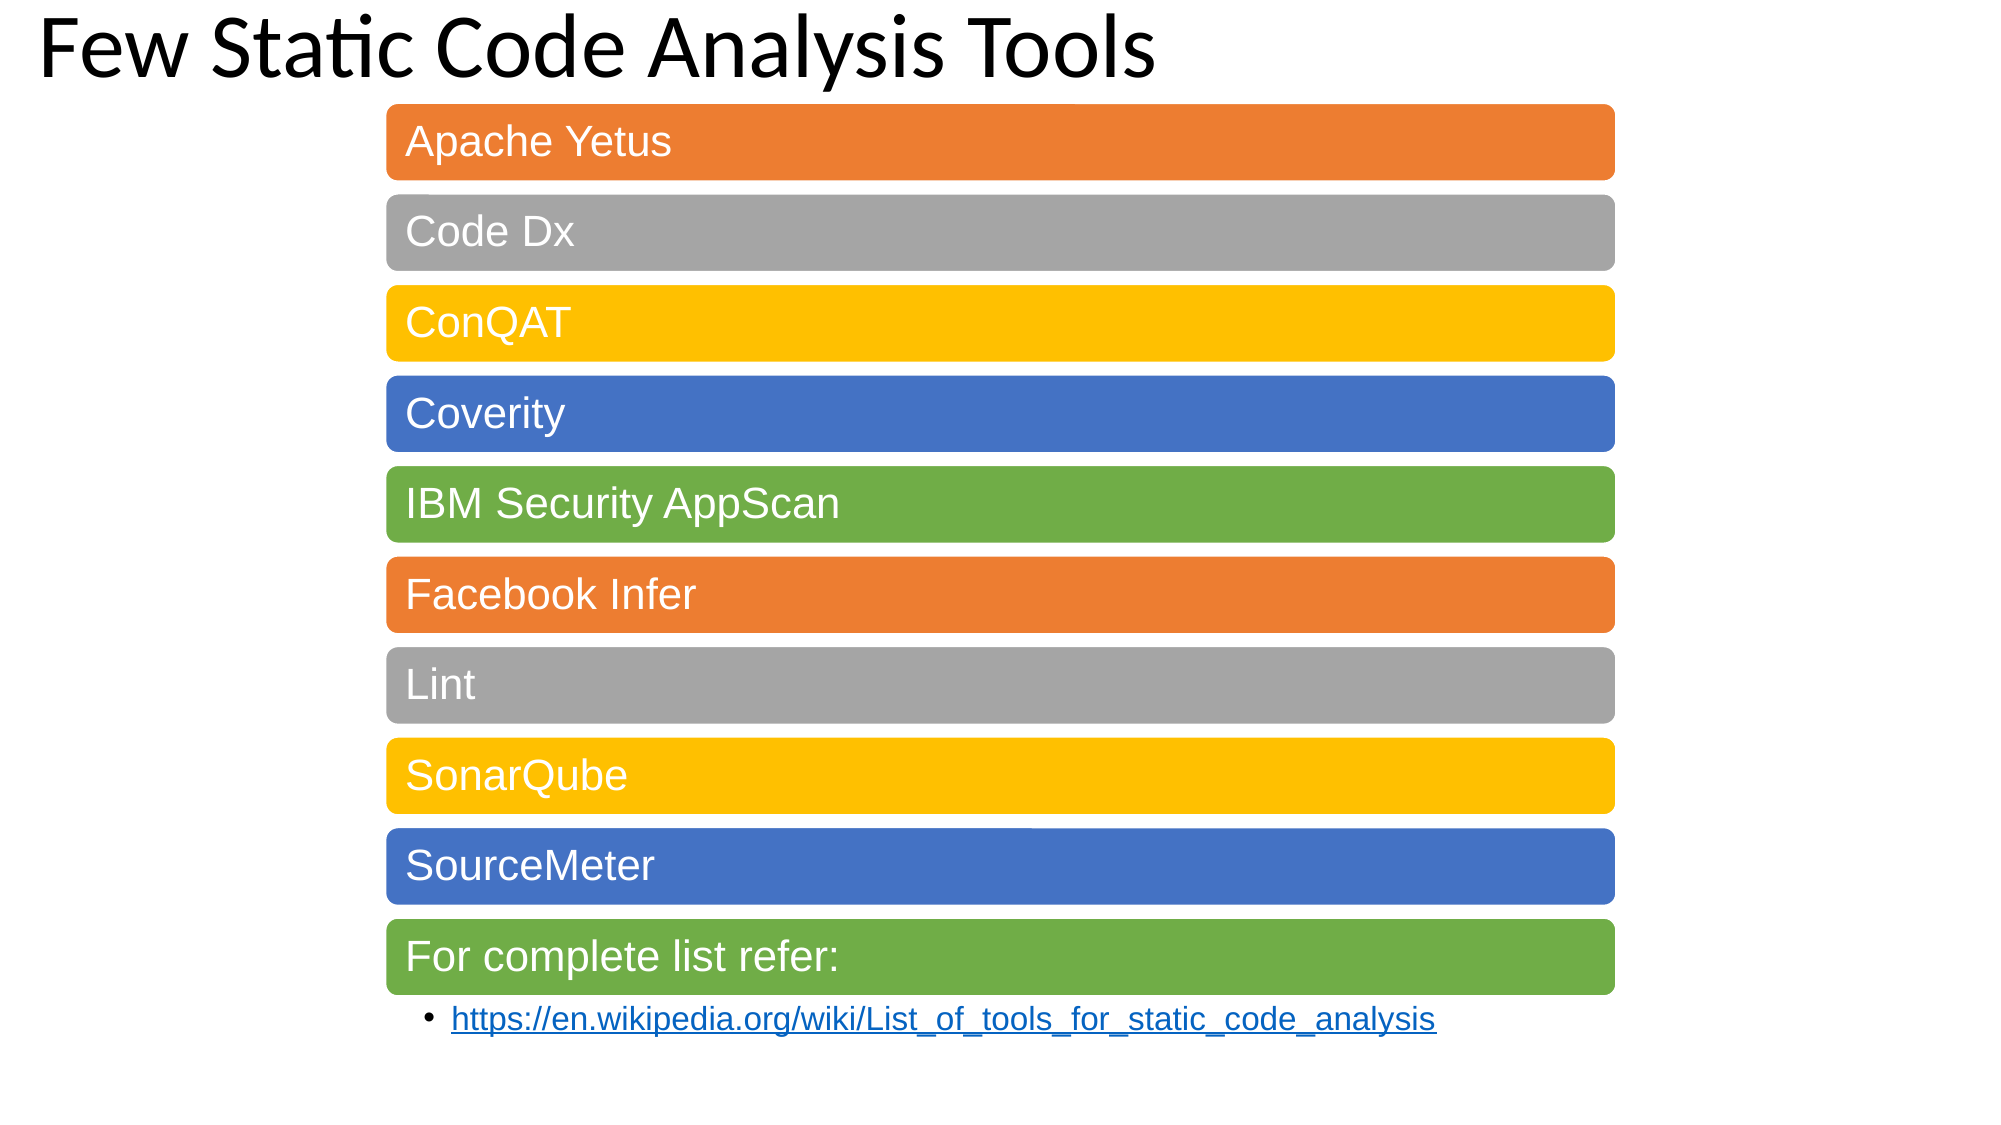

# Few Static Code Analysis Tools
Apache Yetus
Code Dx
ConQAT
Coverity
IBM Security AppScan
Facebook Infer
Lint
SonarQube
SourceMeter
For complete list refer:
https://en.wikipedia.org/wiki/List_of_tools_for_static_code_analysis